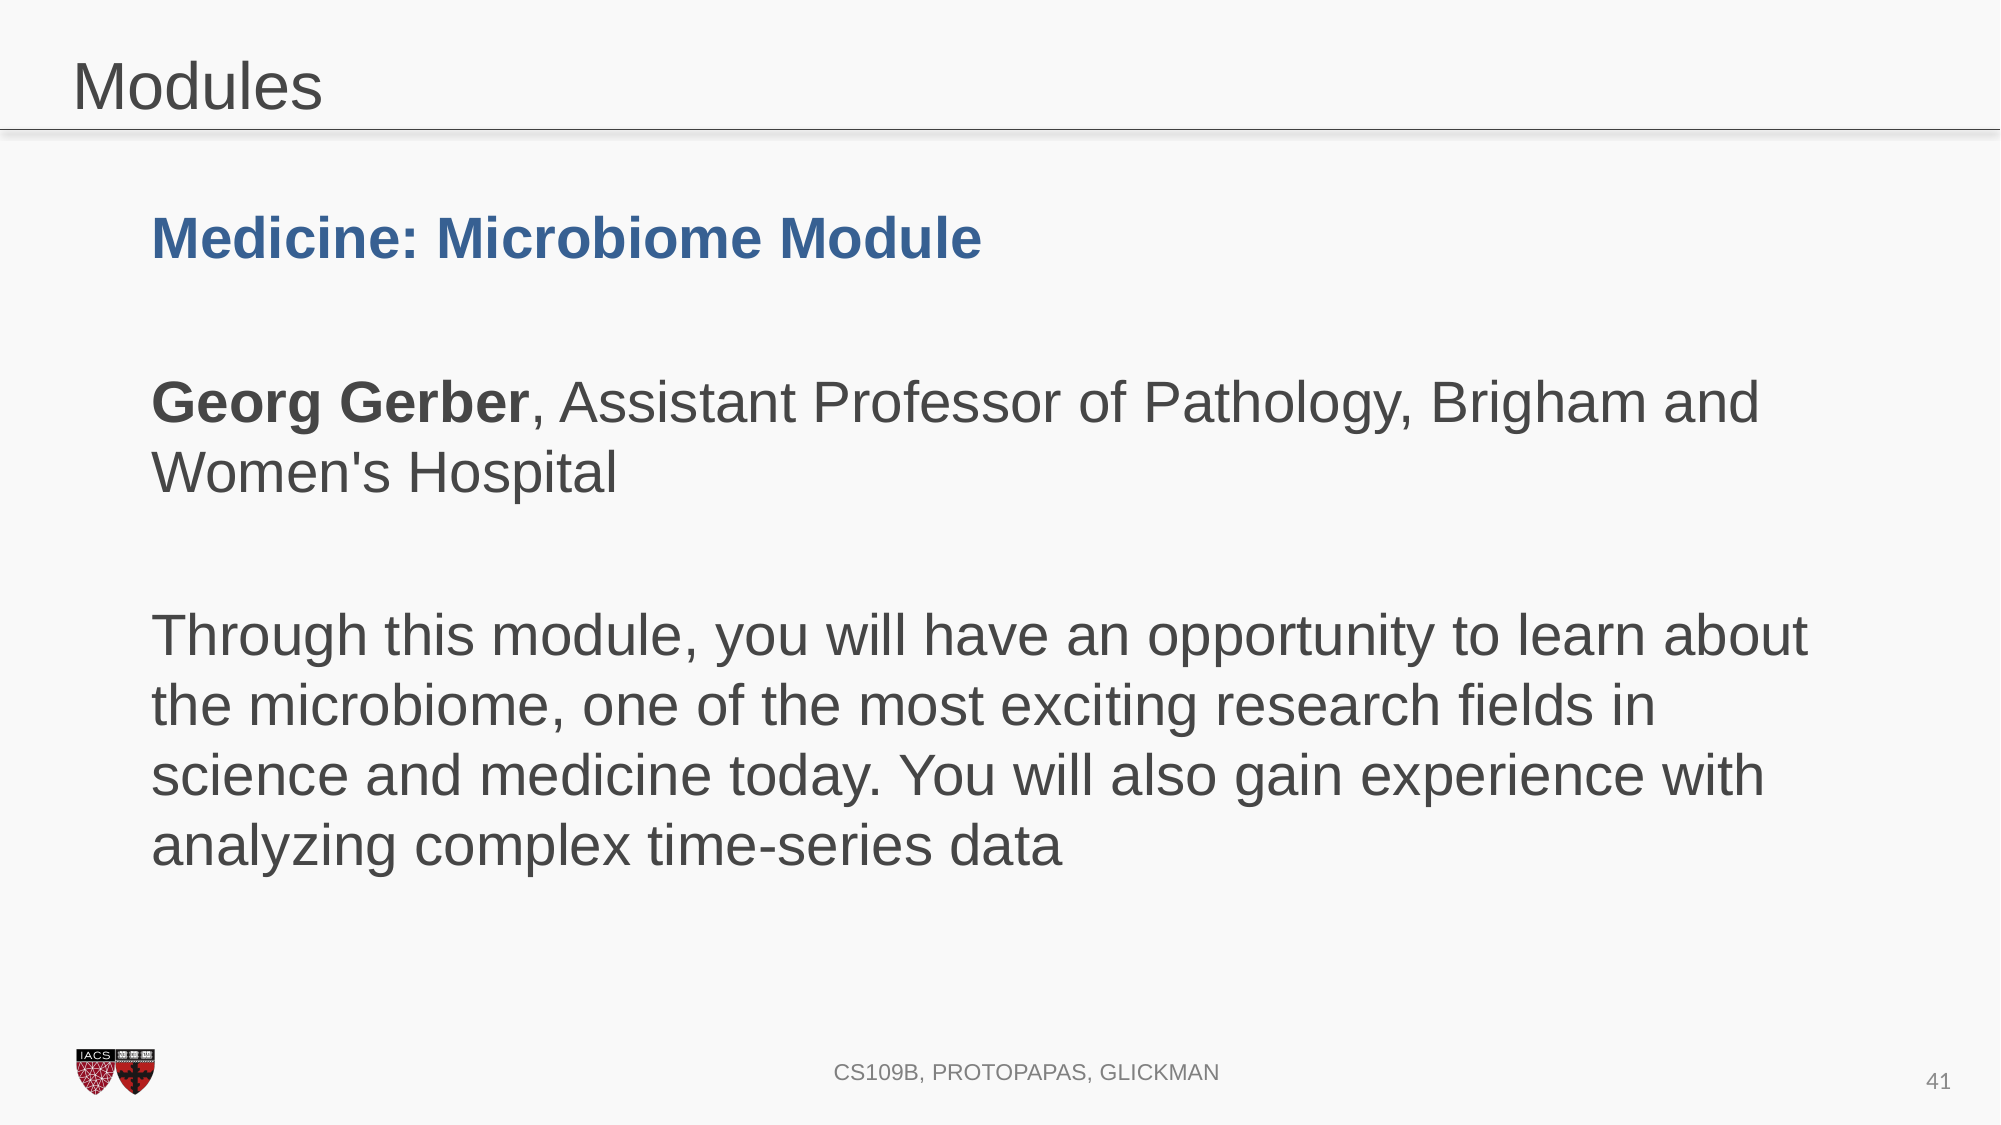

# Modules
Medicine: Microbiome Module

Georg Gerber, Assistant Professor of Pathology, Brigham and Women's Hospital

Through this module, you will have an opportunity to learn about the microbiome, one of the most exciting research fields in science and medicine today. You will also gain experience with analyzing complex time-series data
41